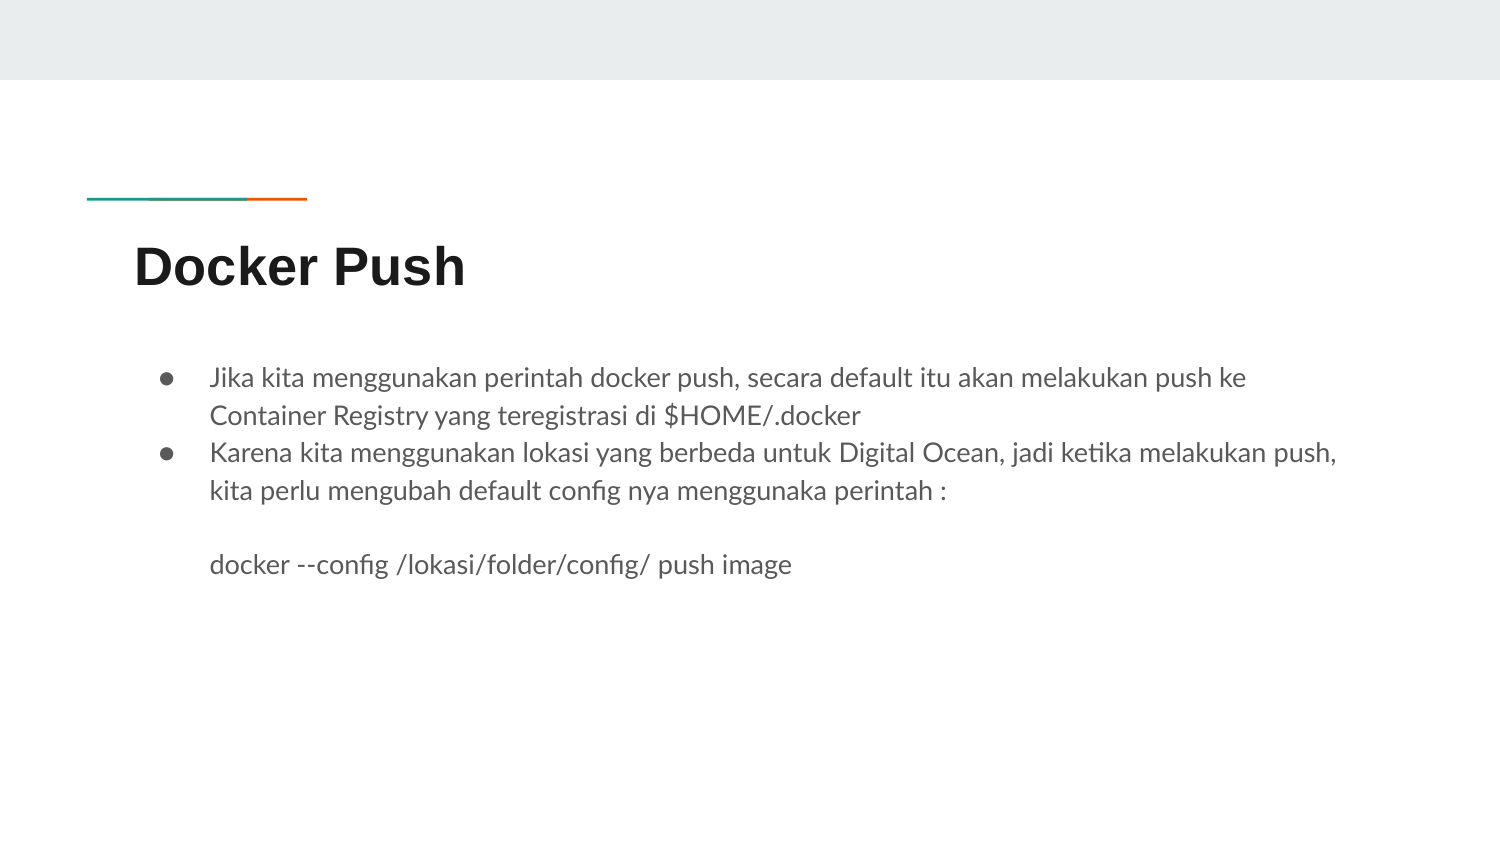

# Docker Push
Jika kita menggunakan perintah docker push, secara default itu akan melakukan push ke Container Registry yang teregistrasi di $HOME/.docker
Karena kita menggunakan lokasi yang berbeda untuk Digital Ocean, jadi ketika melakukan push, kita perlu mengubah default config nya menggunaka perintah :
docker --config /lokasi/folder/config/ push image